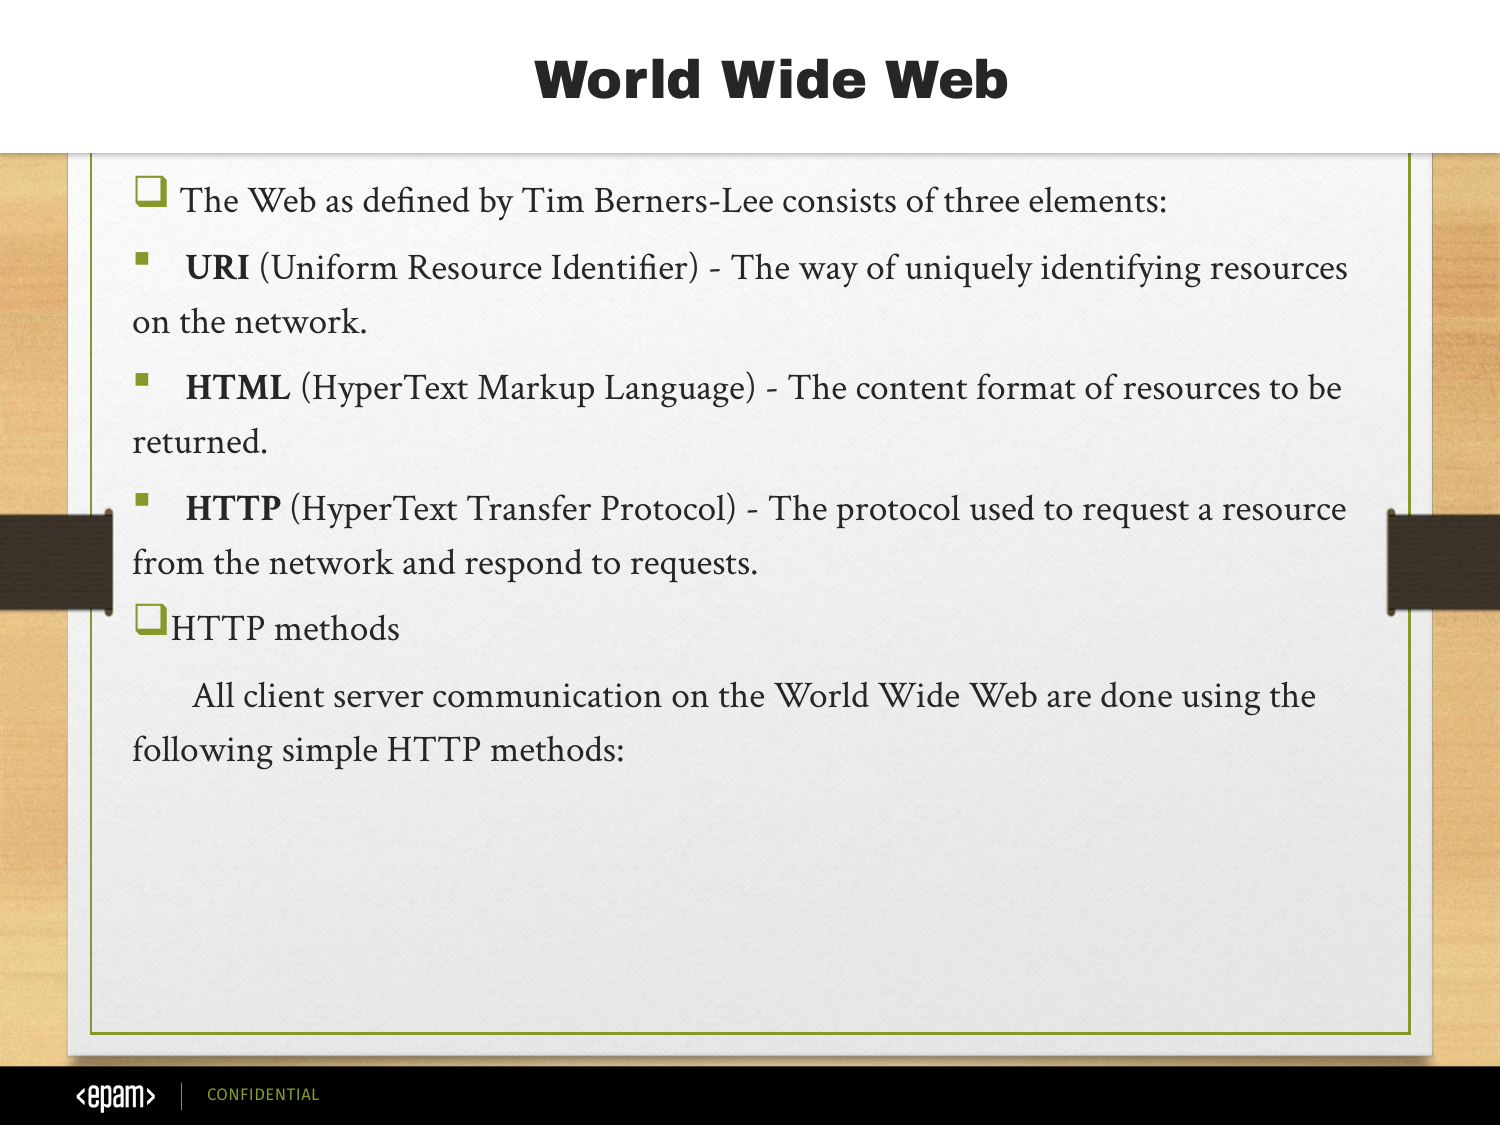

World Wide Web
 The Web as defined by Tim Berners-Lee consists of three elements:
    URI (Uniform Resource Identifier) - The way of uniquely identifying resources on the network.
    HTML (HyperText Markup Language) - The content format of resources to be returned.
    HTTP (HyperText Transfer Protocol) - The protocol used to request a resource from the network and respond to requests.
HTTP methods
       All client server communication on the World Wide Web are done using the following simple HTTP methods: